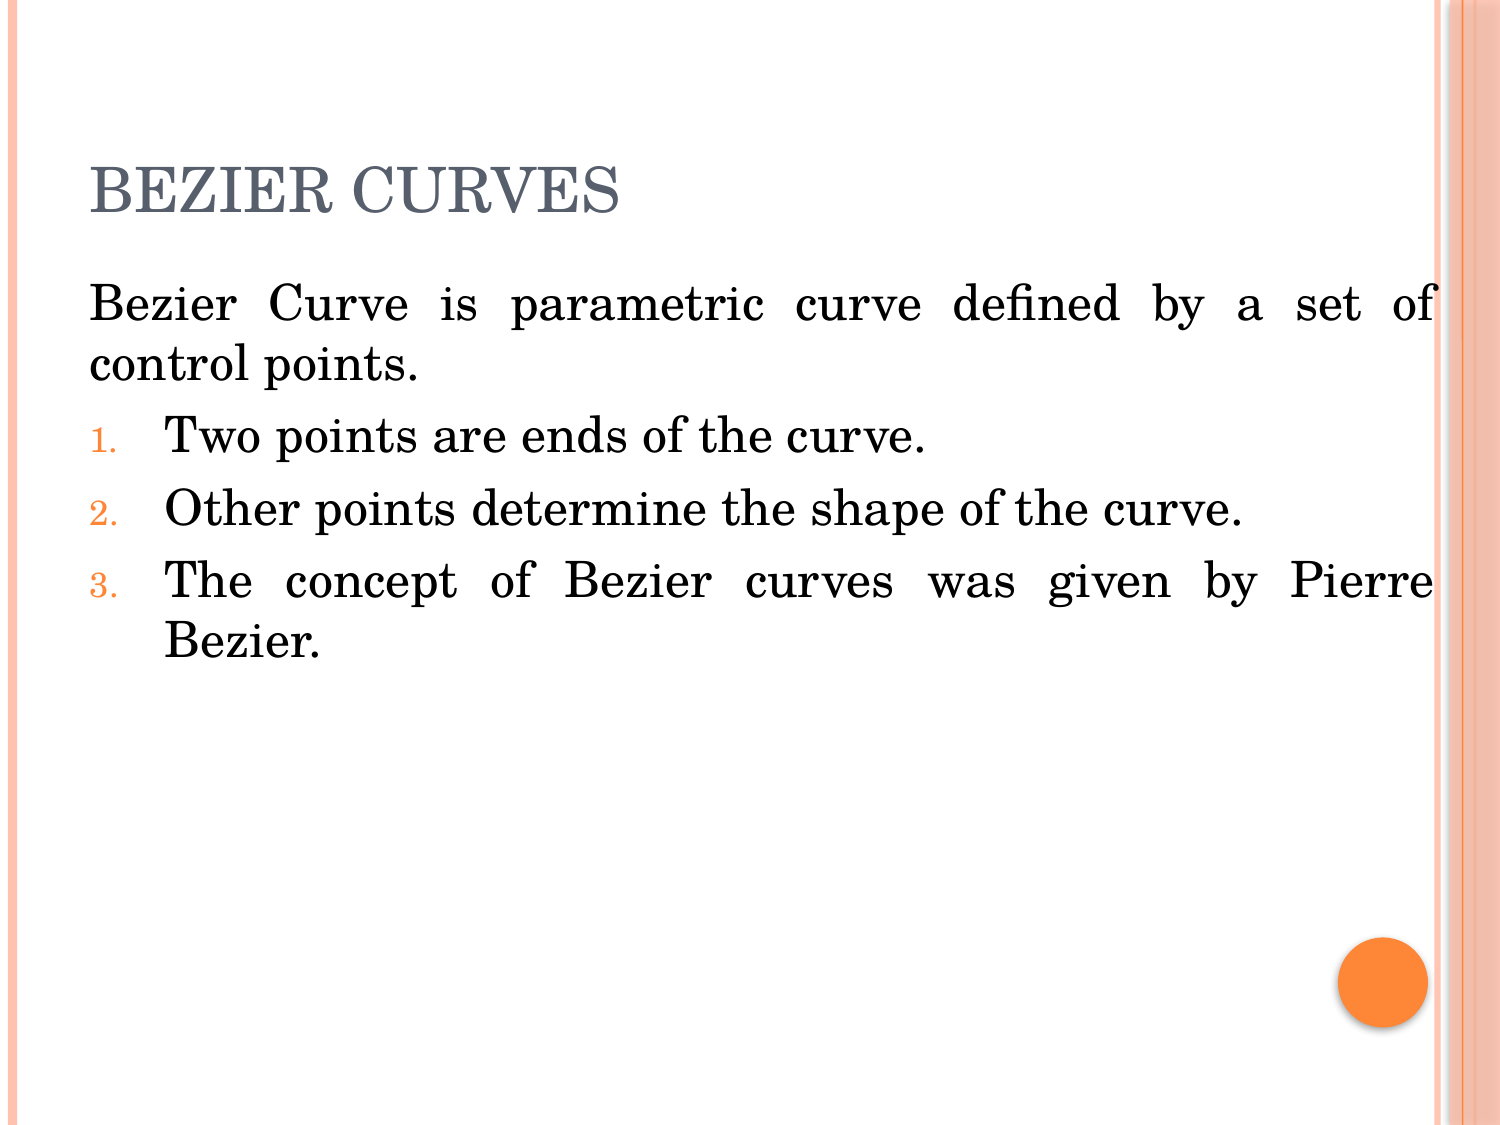

# Bezier curves
Bezier Curve is parametric curve defined by a set of control points.
Two points are ends of the curve.
Other points determine the shape of the curve.
The concept of Bezier curves was given by Pierre Bezier.